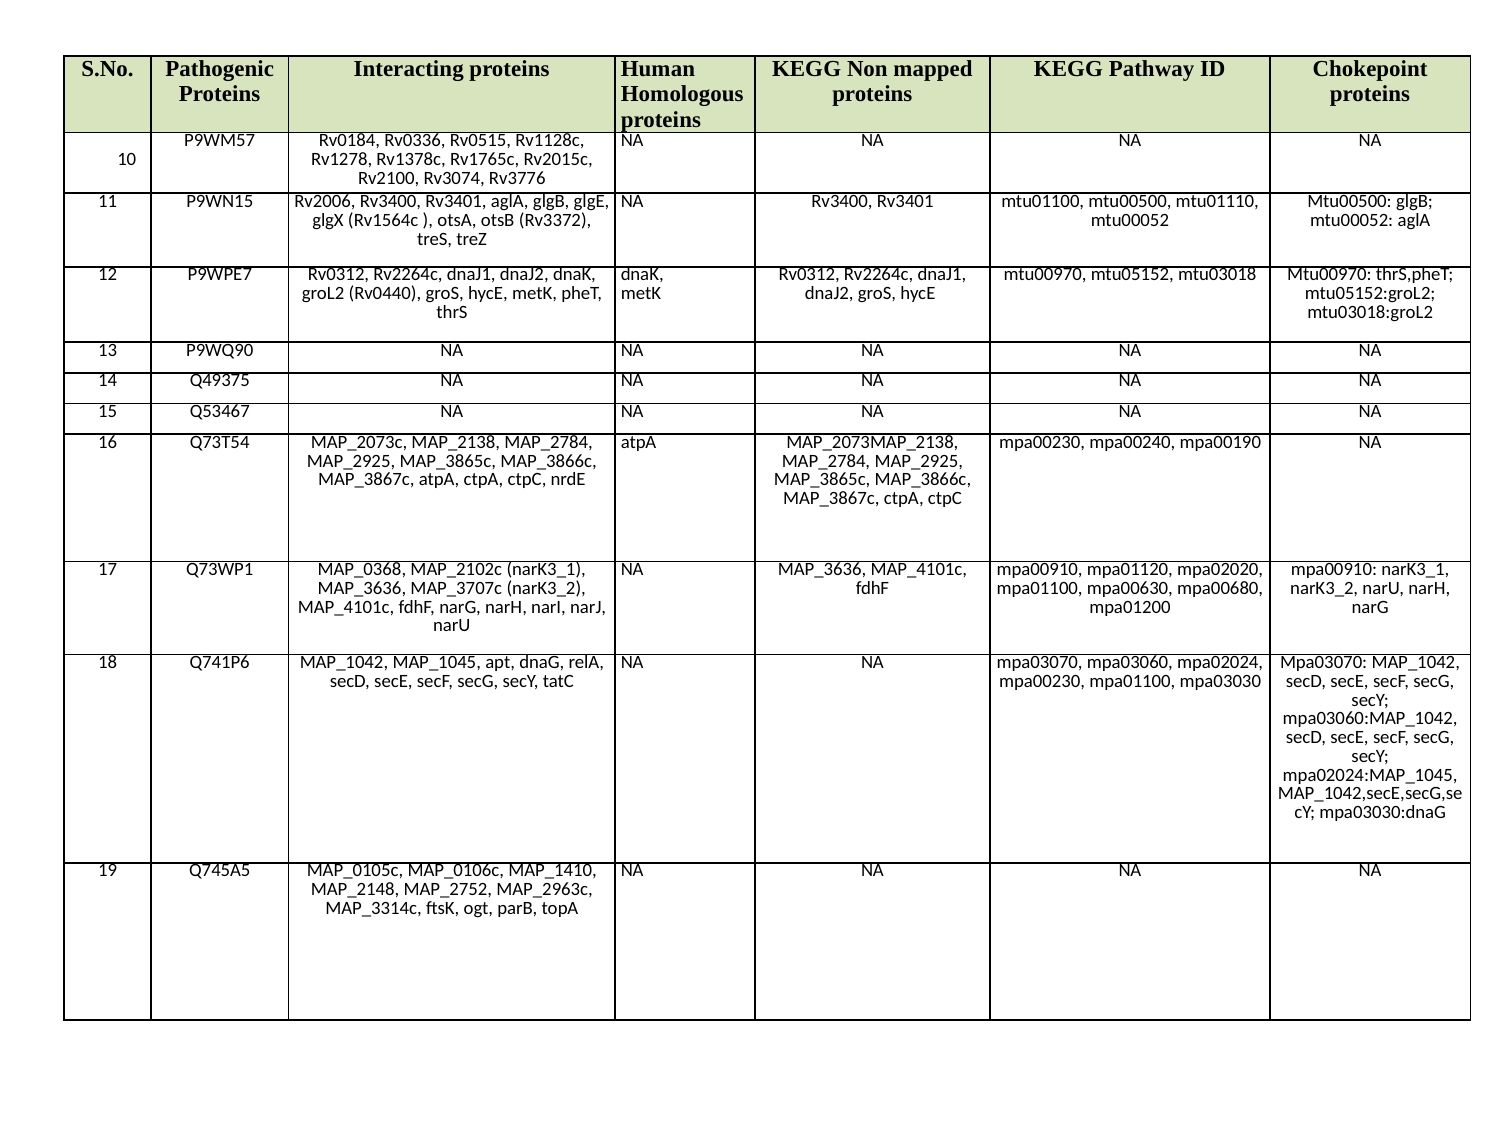

| S.No. | Pathogenic Proteins | Interacting proteins | Human Homologous proteins | KEGG Non mapped proteins | KEGG Pathway ID | Chokepoint proteins |
| --- | --- | --- | --- | --- | --- | --- |
| 10 | P9WM57 | Rv0184, Rv0336, Rv0515, Rv1128c, Rv1278, Rv1378c, Rv1765c, Rv2015c, Rv2100, Rv3074, Rv3776 | NA | NA | NA | NA |
| 11 | P9WN15 | Rv2006, Rv3400, Rv3401, aglA, glgB, glgE, glgX (Rv1564c ), otsA, otsB (Rv3372), treS, treZ | NA | Rv3400, Rv3401 | mtu01100, mtu00500, mtu01110, mtu00052 | Mtu00500: glgB; mtu00052: aglA |
| 12 | P9WPE7 | Rv0312, Rv2264c, dnaJ1, dnaJ2, dnaK, groL2 (Rv0440), groS, hycE, metK, pheT, thrS | dnaK, metK | Rv0312, Rv2264c, dnaJ1, dnaJ2, groS, hycE | mtu00970, mtu05152, mtu03018 | Mtu00970: thrS,pheT; mtu05152:groL2; mtu03018:groL2 |
| 13 | P9WQ90 | NA | NA | NA | NA | NA |
| 14 | Q49375 | NA | NA | NA | NA | NA |
| 15 | Q53467 | NA | NA | NA | NA | NA |
| 16 | Q73T54 | MAP\_2073c, MAP\_2138, MAP\_2784, MAP\_2925, MAP\_3865c, MAP\_3866c, MAP\_3867c, atpA, ctpA, ctpC, nrdE | atpA | MAP\_2073MAP\_2138, MAP\_2784, MAP\_2925, MAP\_3865c, MAP\_3866c, MAP\_3867c, ctpA, ctpC | mpa00230, mpa00240, mpa00190 | NA |
| 17 | Q73WP1 | MAP\_0368, MAP\_2102c (narK3\_1), MAP\_3636, MAP\_3707c (narK3\_2), MAP\_4101c, fdhF, narG, narH, narI, narJ, narU | NA | MAP\_3636, MAP\_4101c, fdhF | mpa00910, mpa01120, mpa02020, mpa01100, mpa00630, mpa00680, mpa01200 | mpa00910: narK3\_1, narK3\_2, narU, narH, narG |
| 18 | Q741P6 | MAP\_1042, MAP\_1045, apt, dnaG, relA, secD, secE, secF, secG, secY, tatC | NA | NA | mpa03070, mpa03060, mpa02024, mpa00230, mpa01100, mpa03030 | Mpa03070: MAP\_1042, secD, secE, secF, secG, secY; mpa03060:MAP\_1042, secD, secE, secF, secG, secY; mpa02024:MAP\_1045,MAP\_1042,secE,secG,secY; mpa03030:dnaG |
| 19 | Q745A5 | MAP\_0105c, MAP\_0106c, MAP\_1410, MAP\_2148, MAP\_2752, MAP\_2963c, MAP\_3314c, ftsK, ogt, parB, topA | NA | NA | NA | NA |